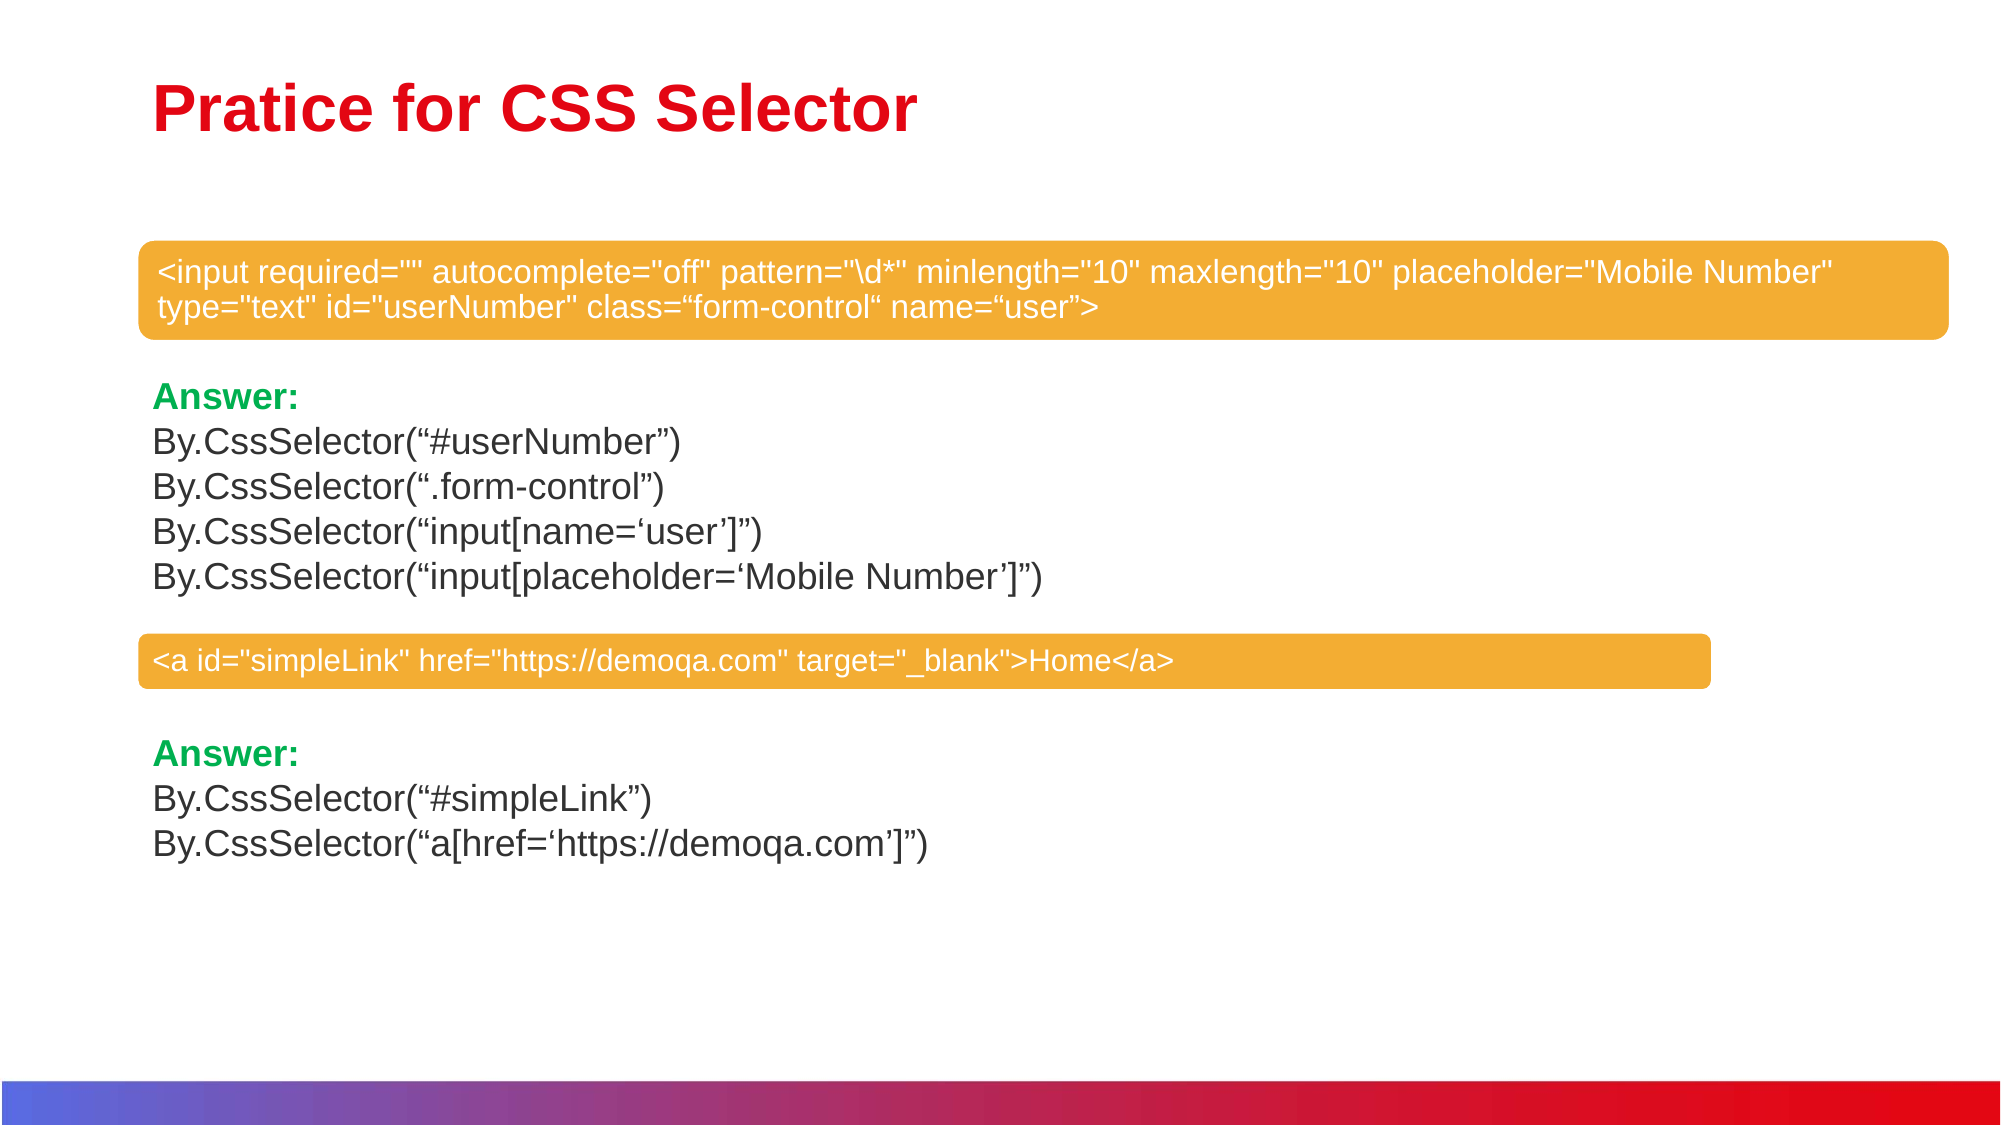

# Pratice for CSS Selector
<input required="" autocomplete="off" pattern="\d*" minlength="10" maxlength="10" placeholder="Mobile Number" type="text" id="userNumber" class=“form-control“ name=“user”>
Answer:
By.CssSelector(“#userNumber”)
By.CssSelector(“.form-control”)
By.CssSelector(“input[name=‘user’]”)
By.CssSelector(“input[placeholder=‘Mobile Number’]”)

<a id="simpleLink" href="https://demoqa.com" target="_blank">Home</a>
Answer:
By.CssSelector(“#simpleLink”)
By.CssSelector(“a[href=‘https://demoqa.com’]”)